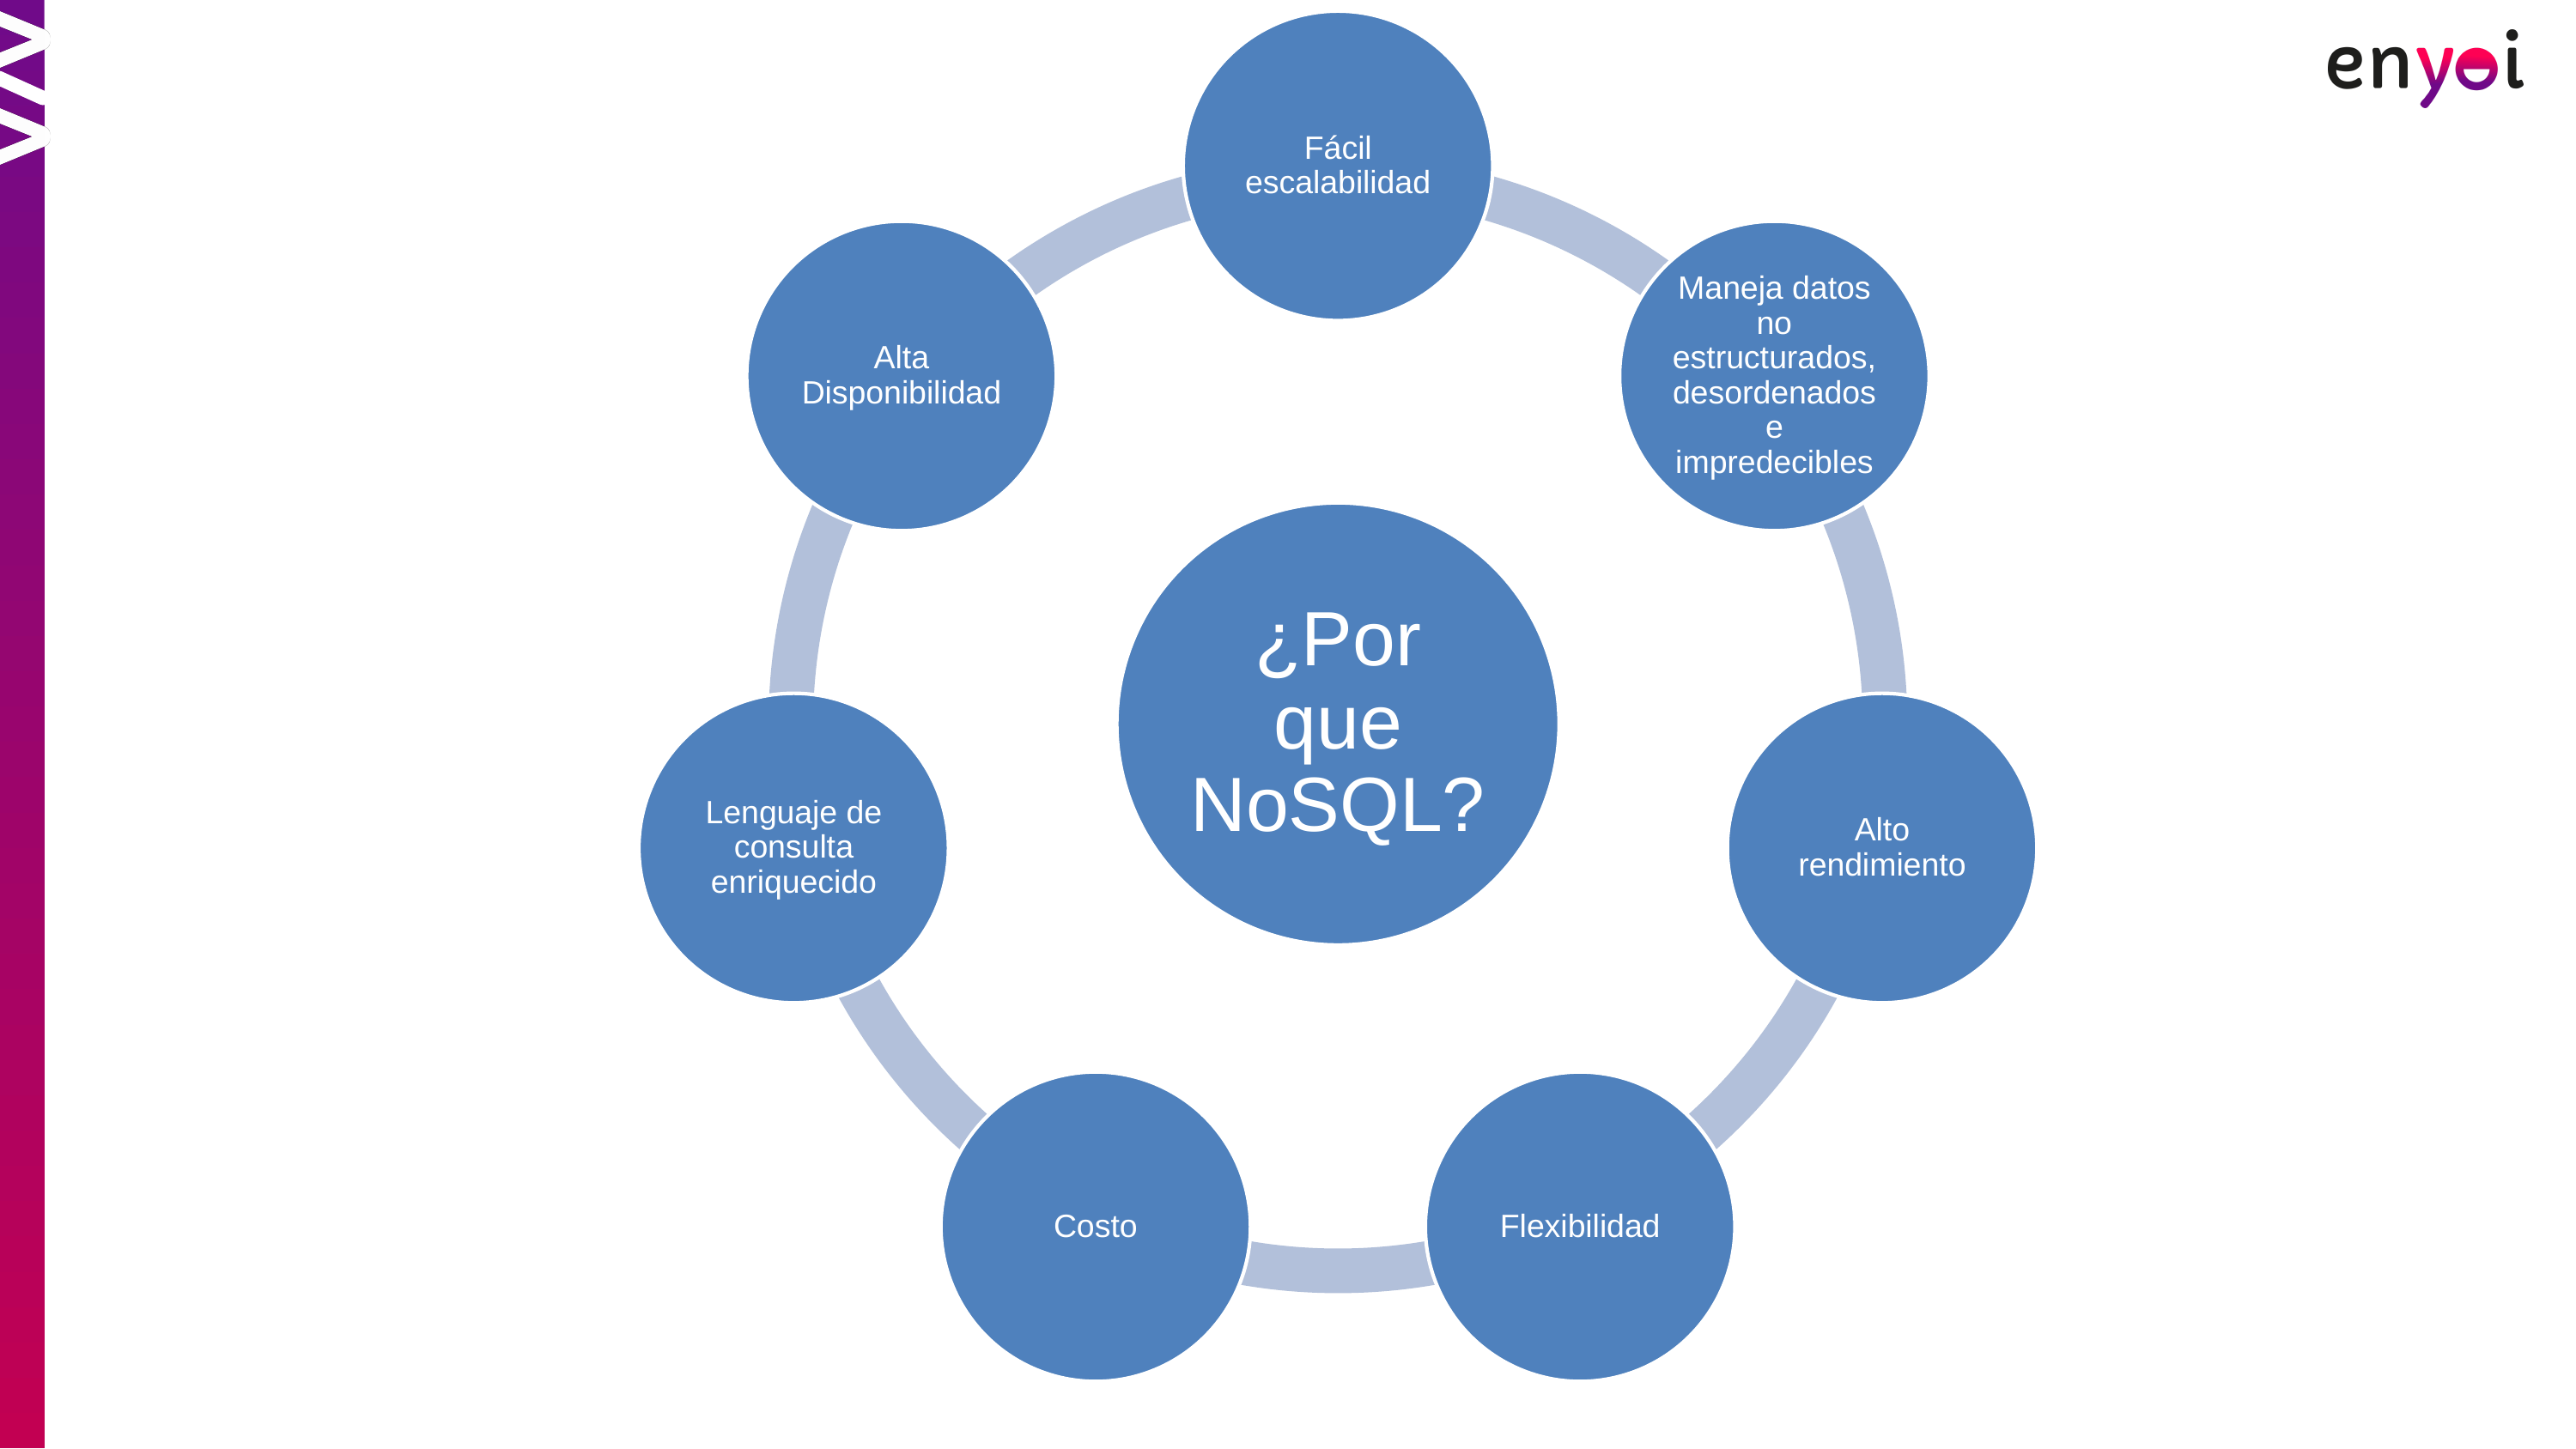

¿Por que NoSQL?
Fácil escalabilidad
Maneja datos no estructurados, desordenados e impredecibles
Alto rendimiento
Flexibilidad
Costo
Lenguaje de consulta enriquecido
Alta Disponibilidad